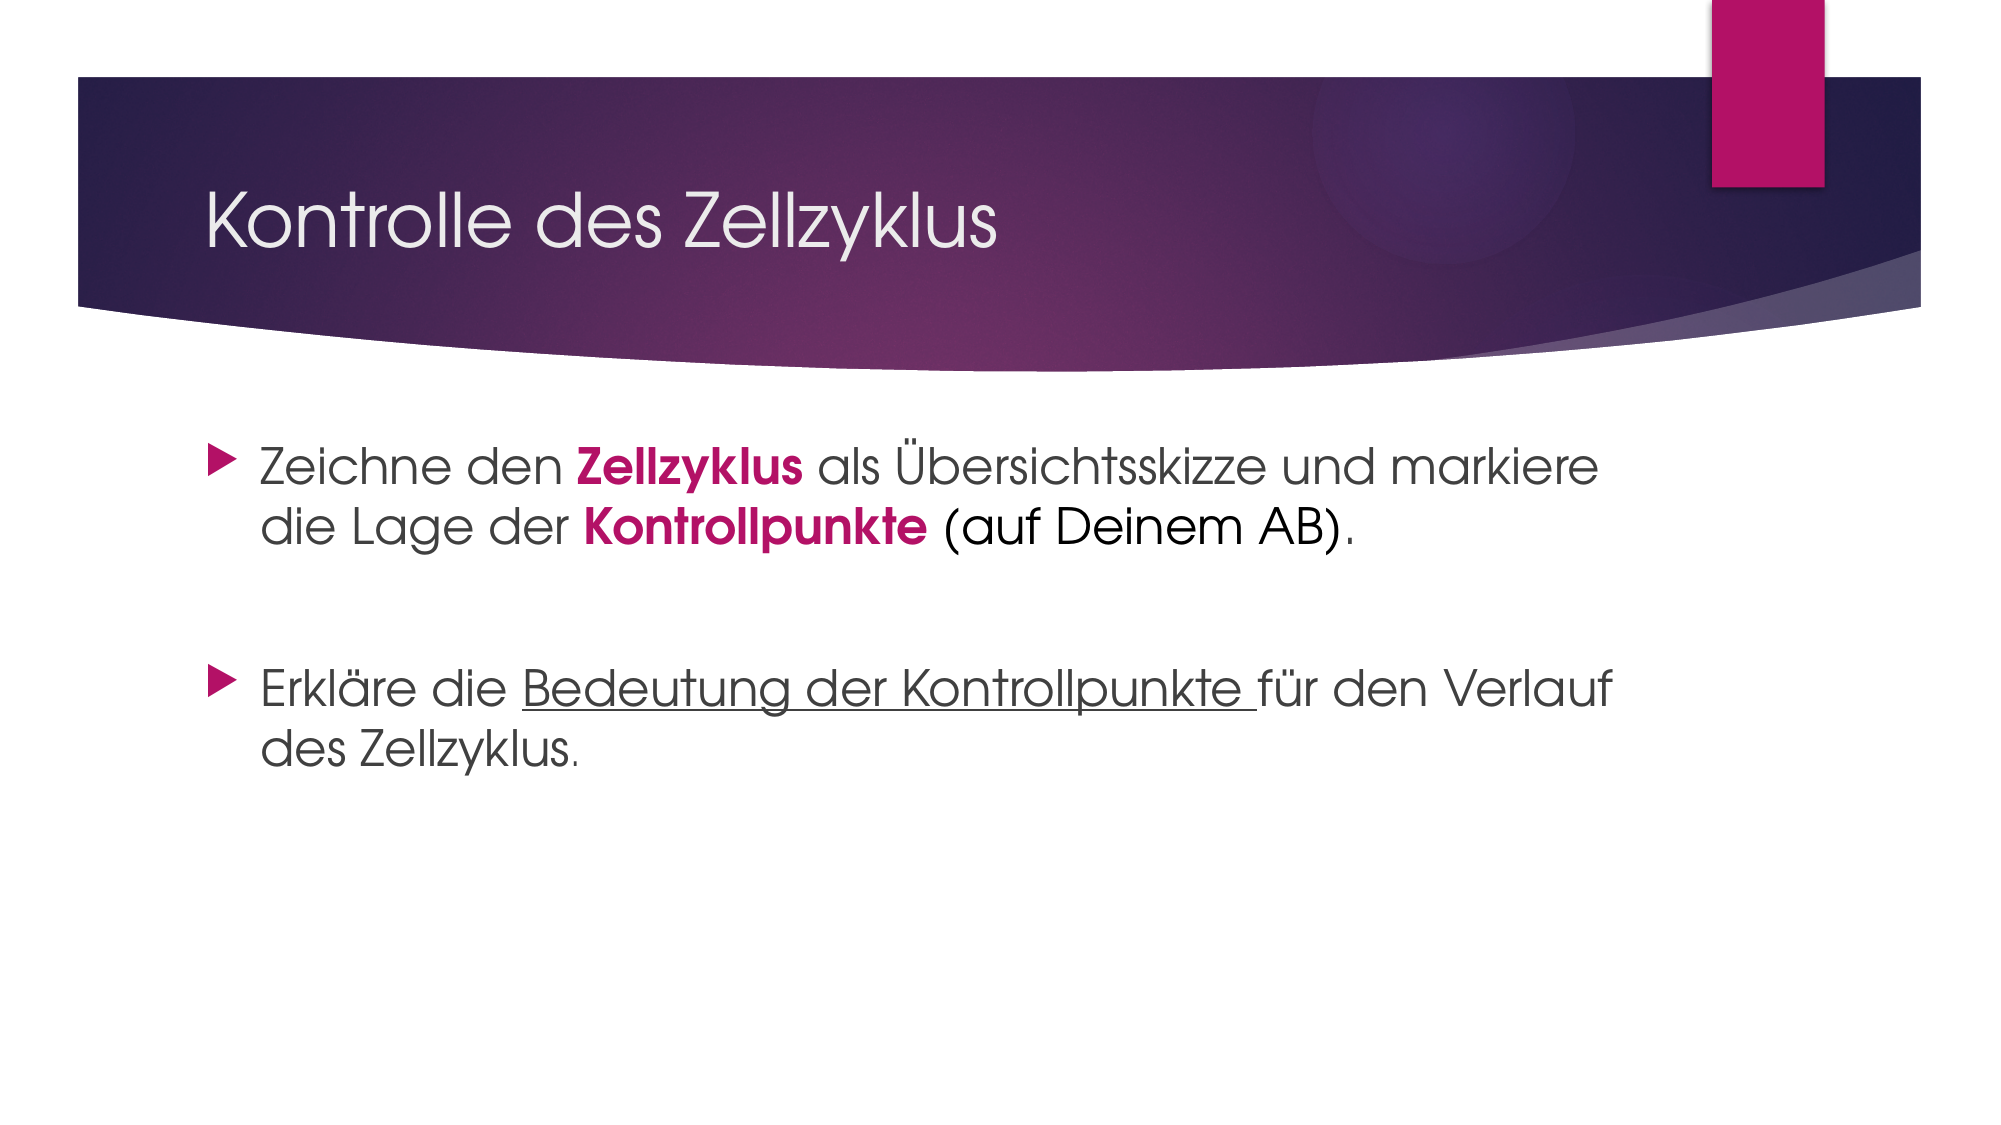

# Kontrolle des Zellzyklus
Zeichne den Zellzyklus als Übersichtsskizze und markiere die Lage der Kontrollpunkte (auf Deinem AB).

Erkläre die Bedeutung der Kontrollpunkte für den Verlauf des Zellzyklus.